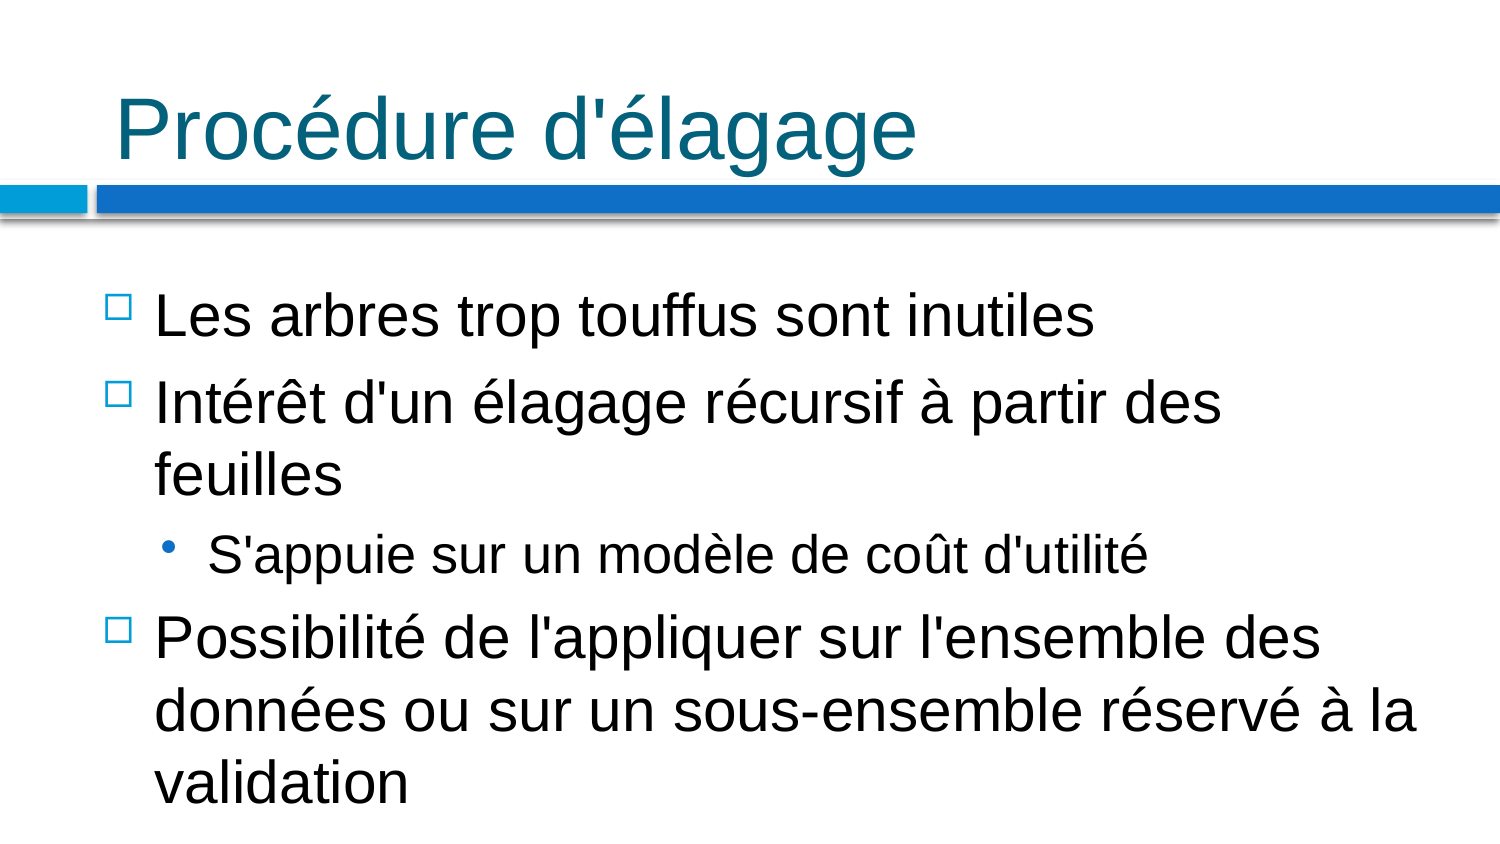

# Procédure d'élagage
Les arbres trop touffus sont inutiles
Intérêt d'un élagage récursif à partir des feuilles
S'appuie sur un modèle de coût d'utilité
Possibilité de l'appliquer sur l'ensemble des données ou sur un sous-ensemble réservé à la validation